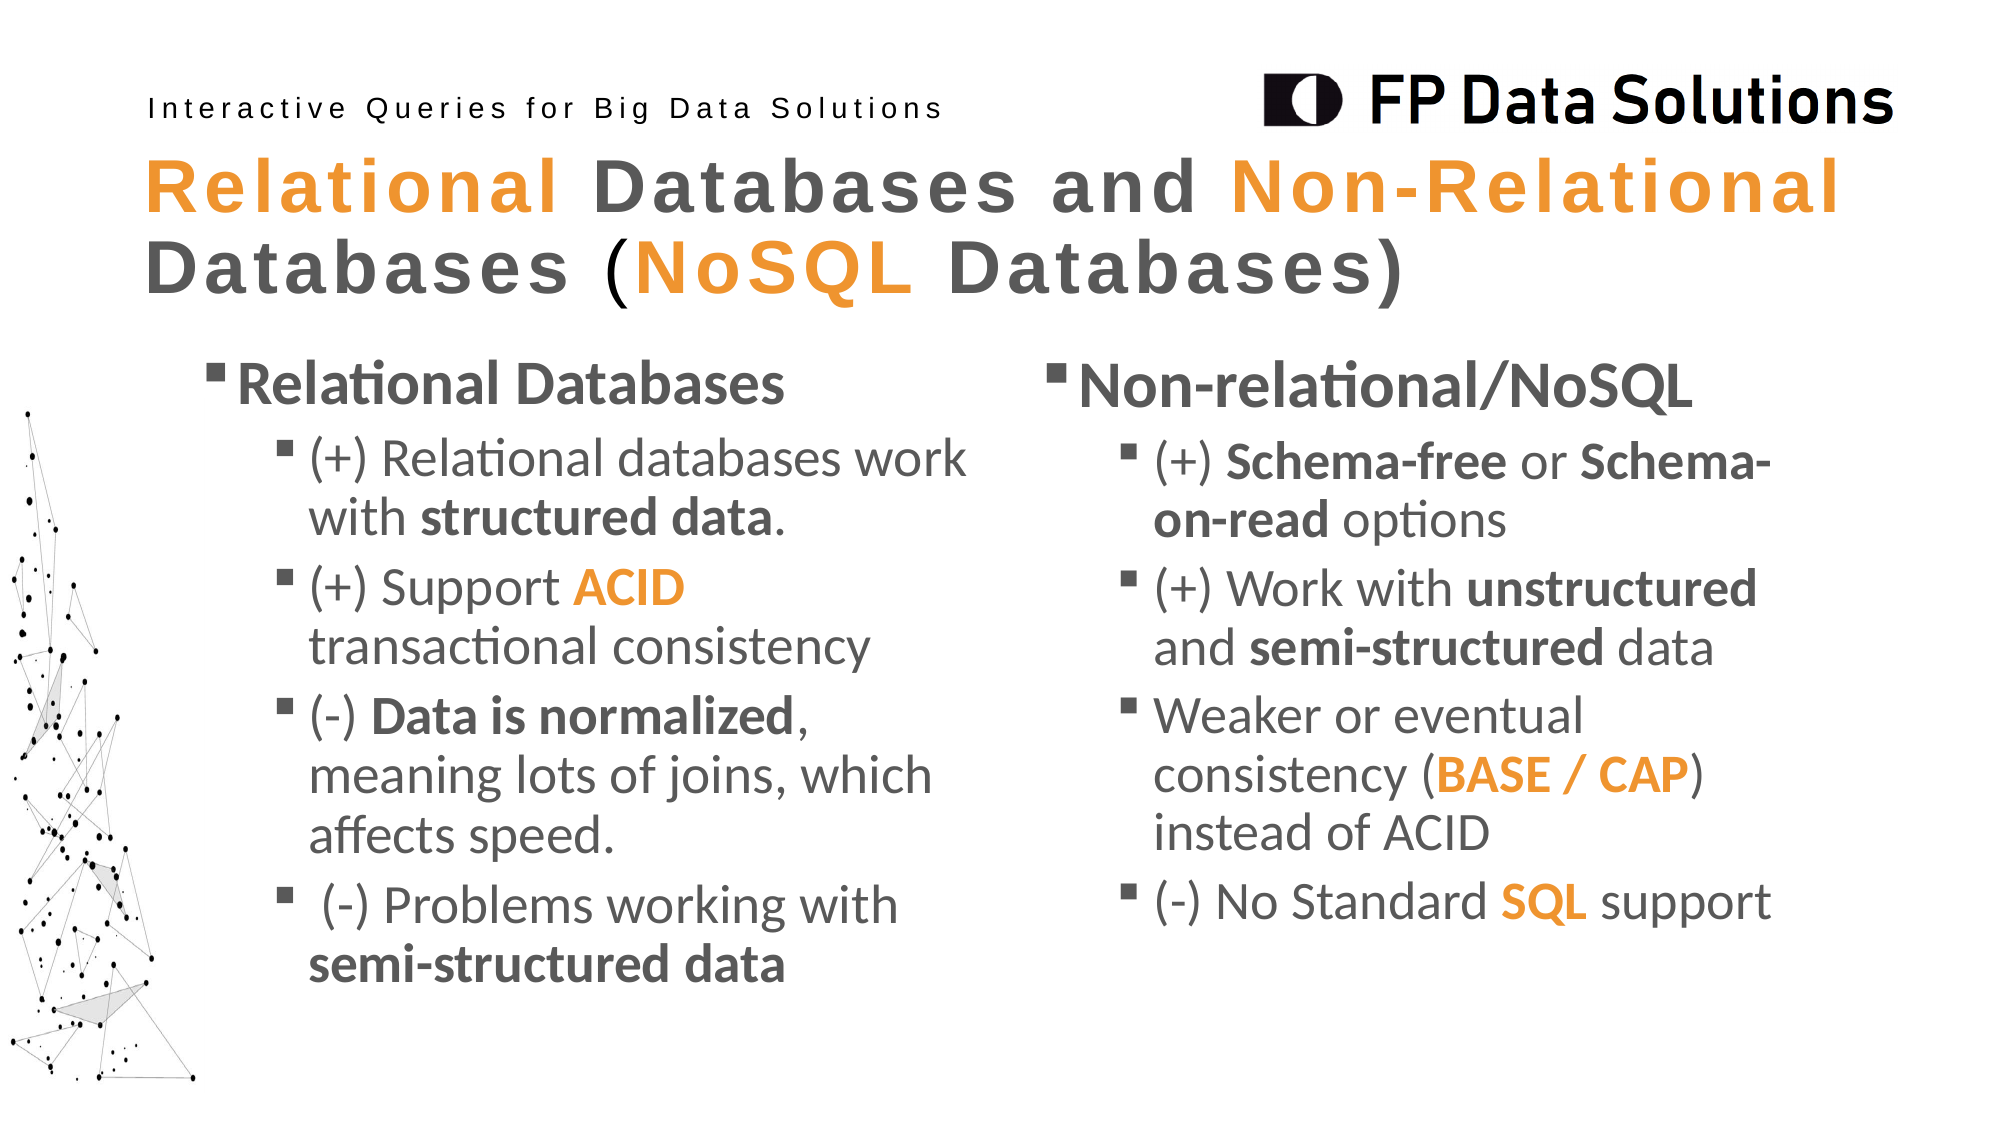

Relational Databases and Non-Relational Databases (NoSQL Databases)
Relational Databases
(+) Relational databases work with structured data.
(+) Support ACID transactional consistency
(-) Data is normalized, meaning lots of joins, which affects speed.
 (-) Problems working with semi-structured data
Non-relational/NoSQL
(+) Schema-free or Schema-on-read options
(+) Work with unstructured and semi-structured data
Weaker or eventual consistency (BASE / CAP) instead of ACID
(-) No Standard SQL support